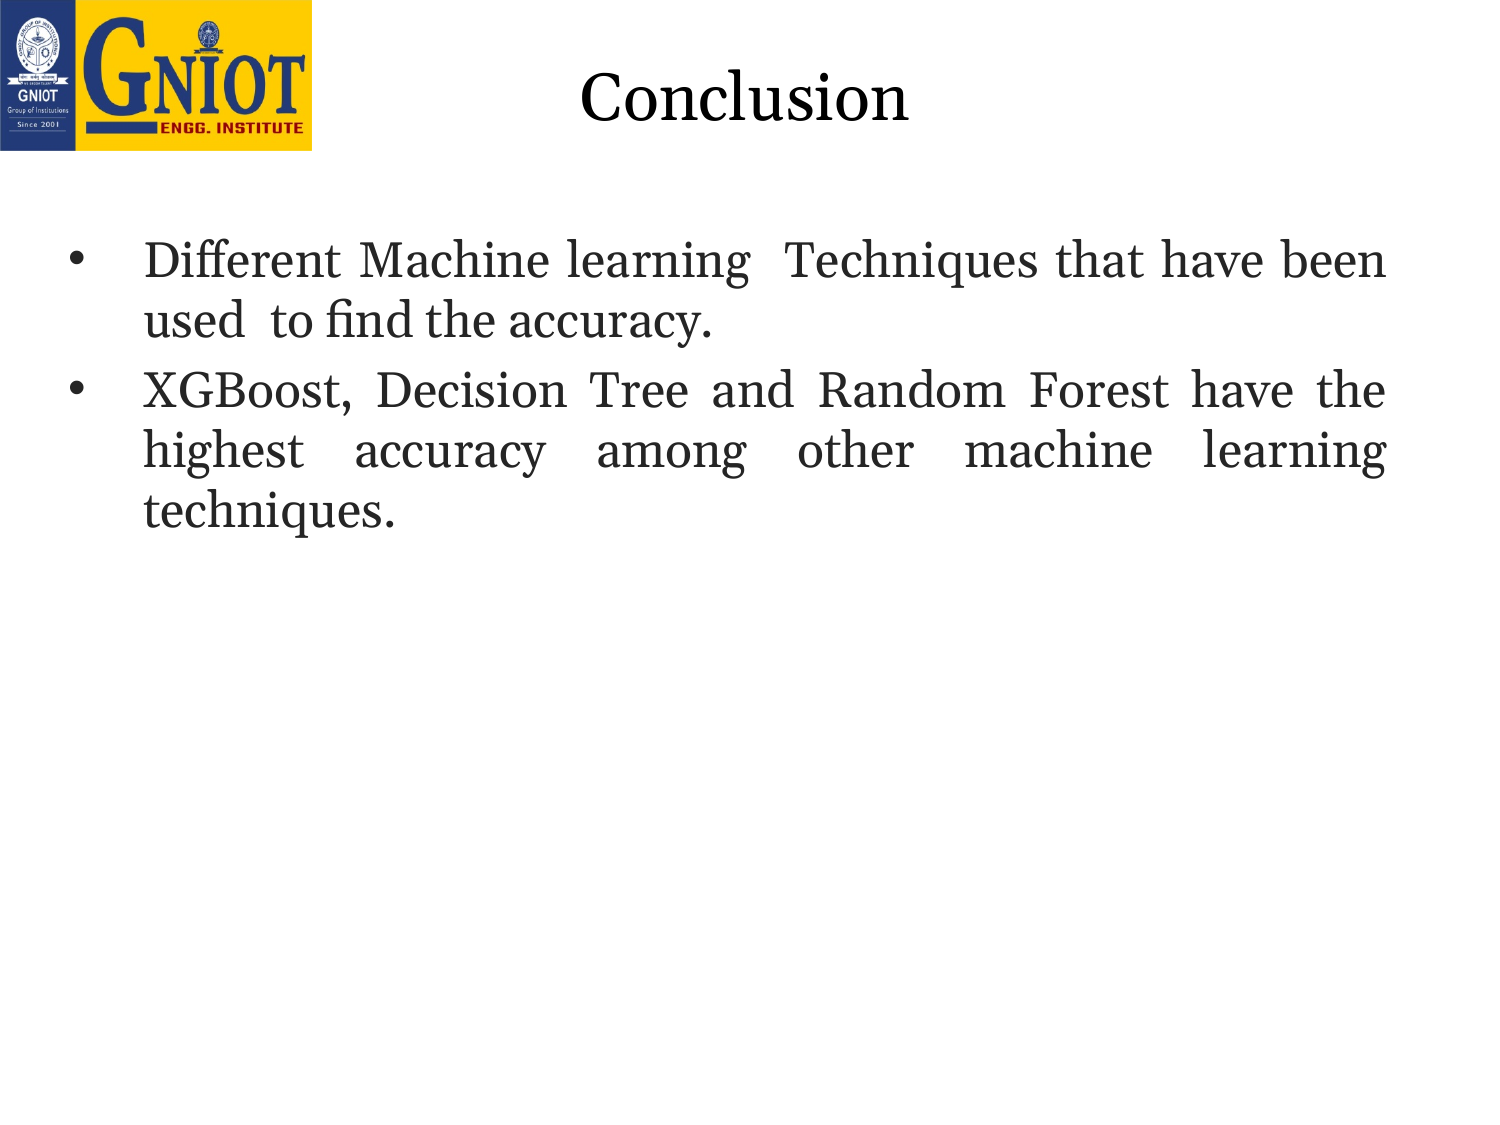

# Conclusion
Different Machine learning  Techniques that have been used  to find the accuracy.
XGBoost, Decision Tree and Random Forest have the highest accuracy among other machine learning techniques.